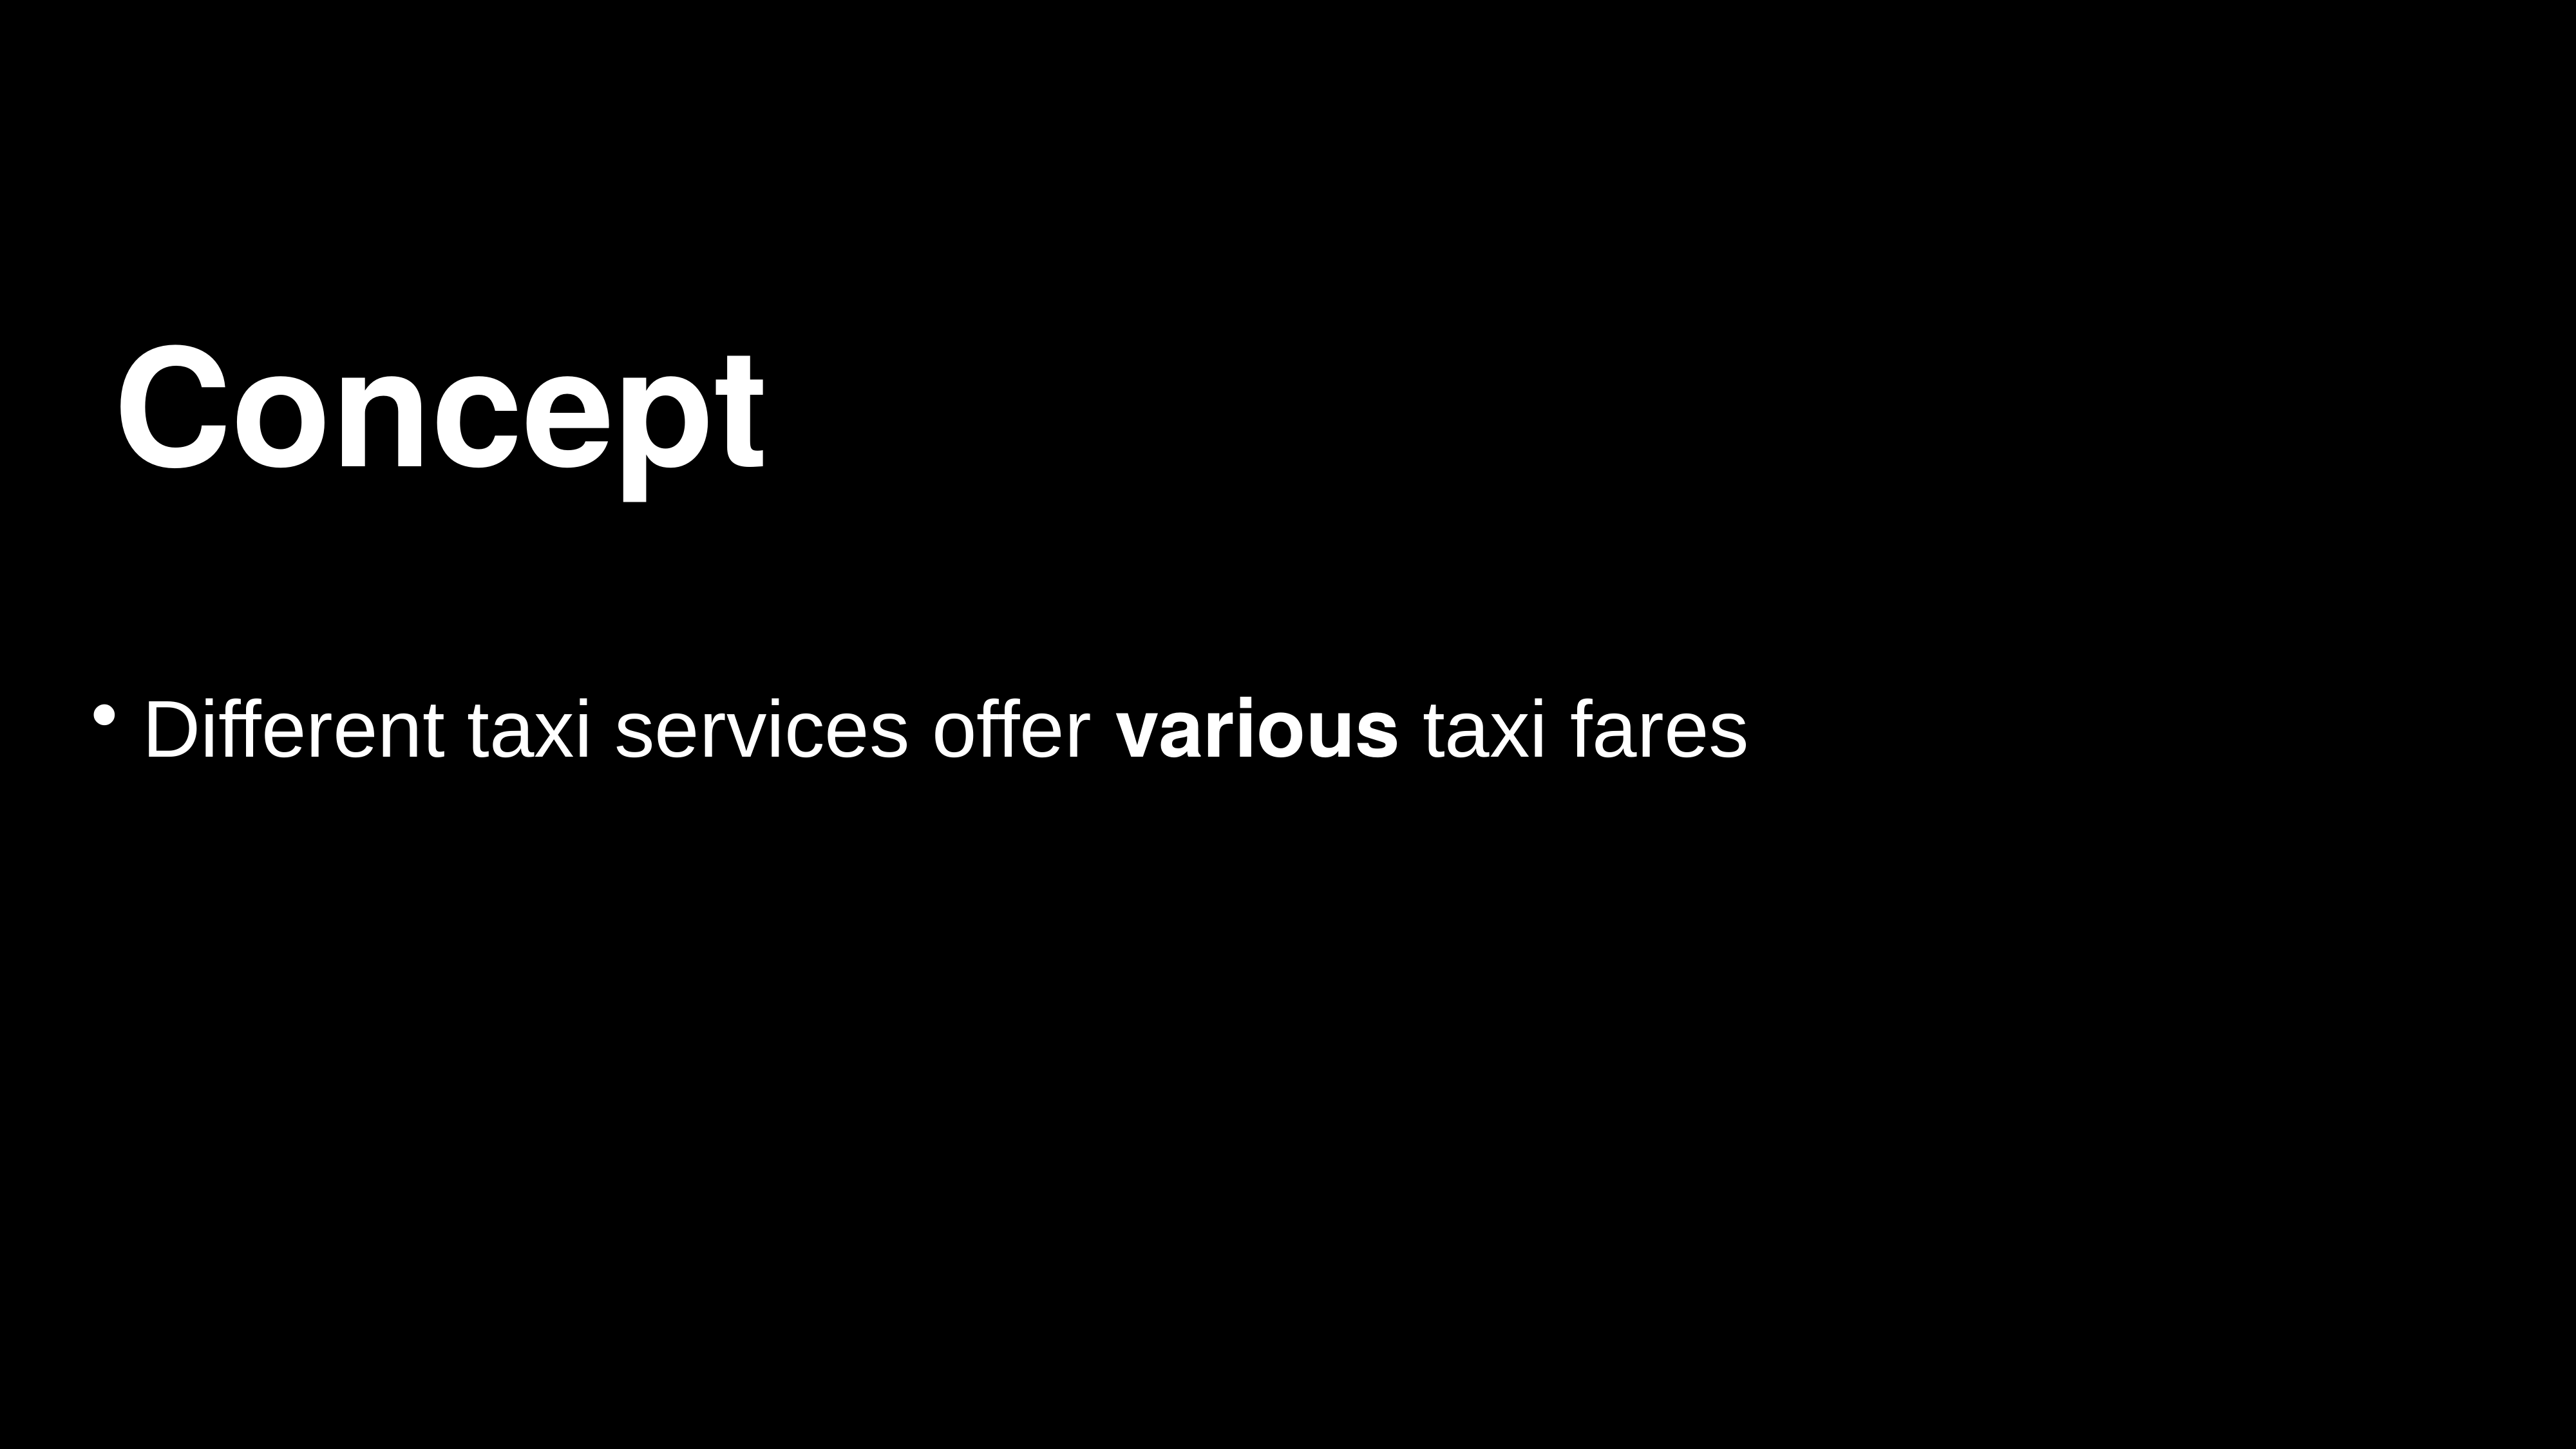

# Concept
 Different taxi services offer various taxi fares